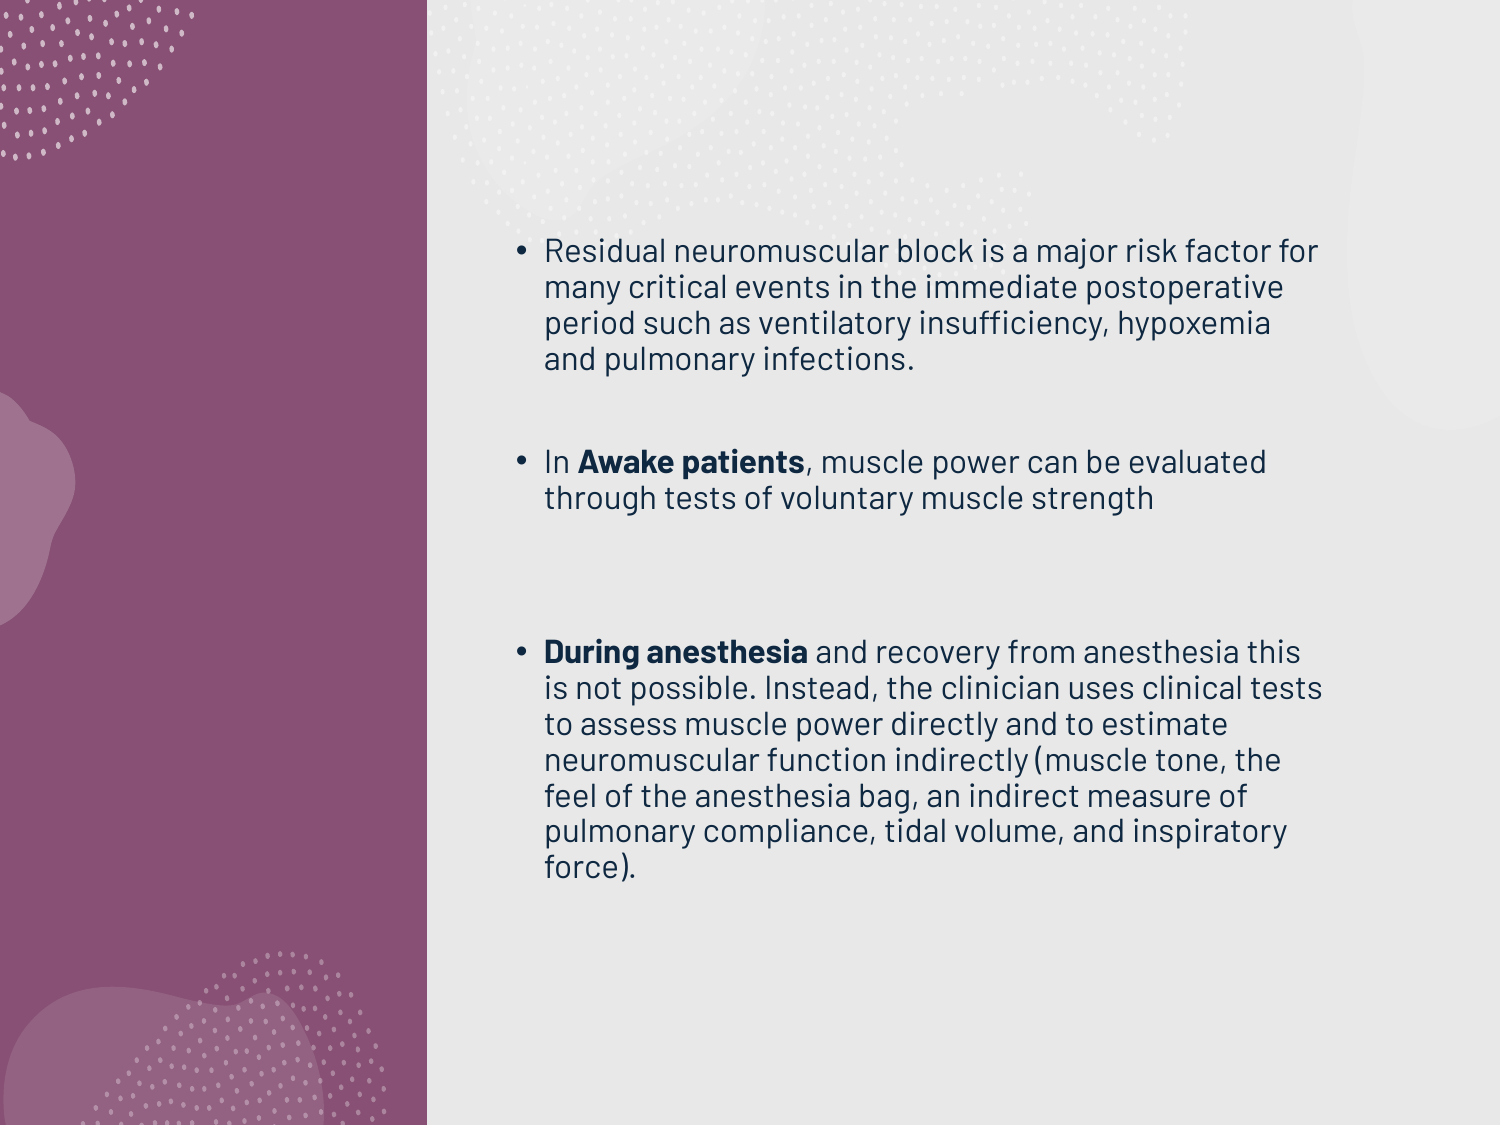

Residual neuromuscular block is a major risk factor for many critical events in the immediate postoperative period such as ventilatory insufficiency, hypoxemia and pulmonary infections.

In Awake patients, muscle power can be evaluated through tests of voluntary muscle strength

During anesthesia and recovery from anesthesia this is not possible. Instead, the clinician uses clinical tests to assess muscle power directly and to estimate neuromuscular function indirectly (muscle tone, the feel of the anesthesia bag, an indirect measure of pulmonary compliance, tidal volume, and inspiratory force).